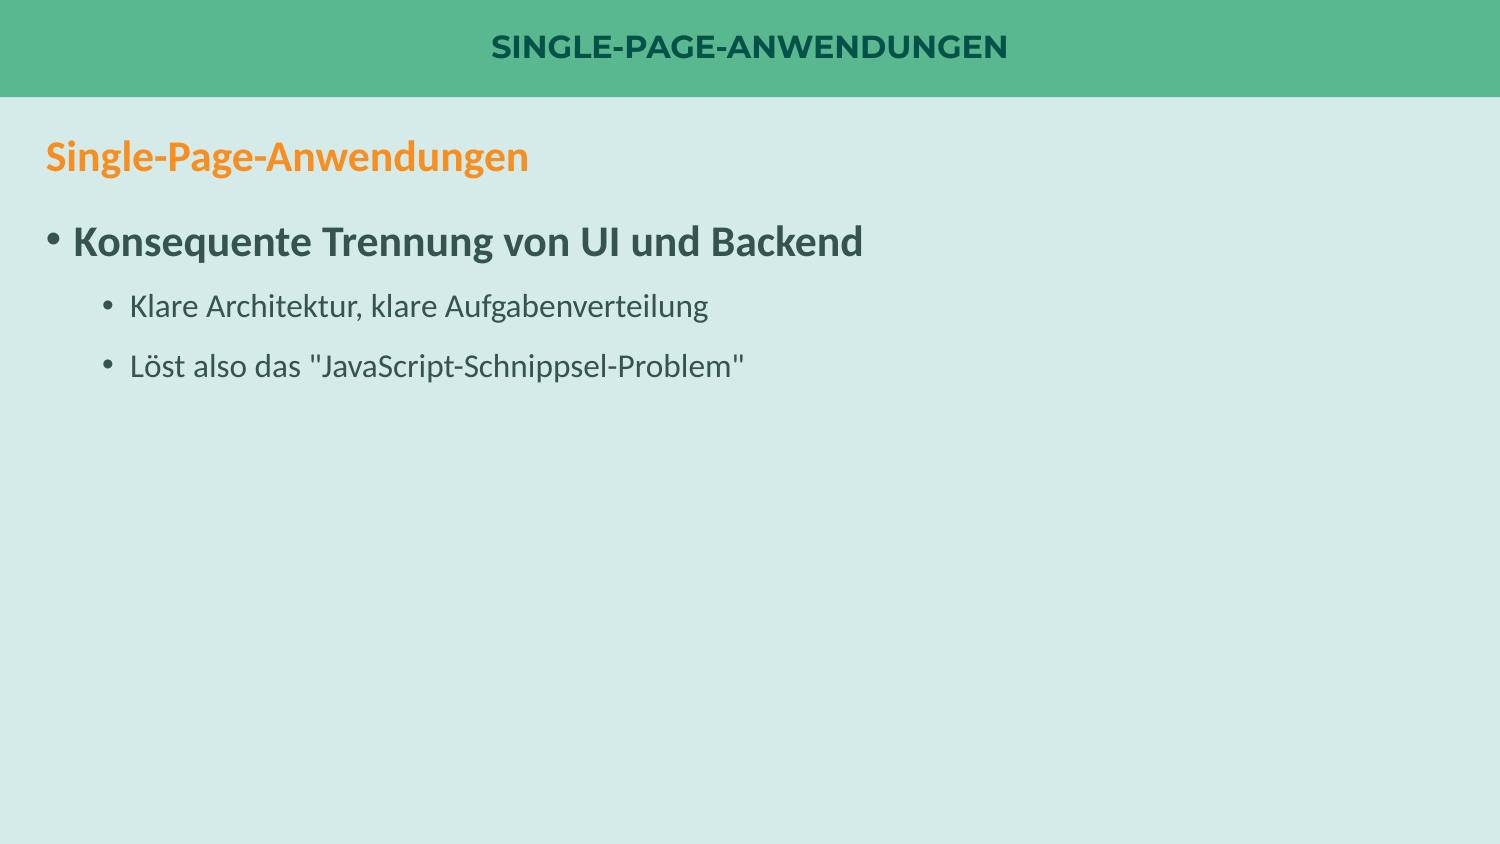

# Single-Page-Anwendungen
Single-Page-Anwendungen
Konsequente Trennung von UI und Backend
Klare Architektur, klare Aufgabenverteilung
Löst also das "JavaScript-Schnippsel-Problem"